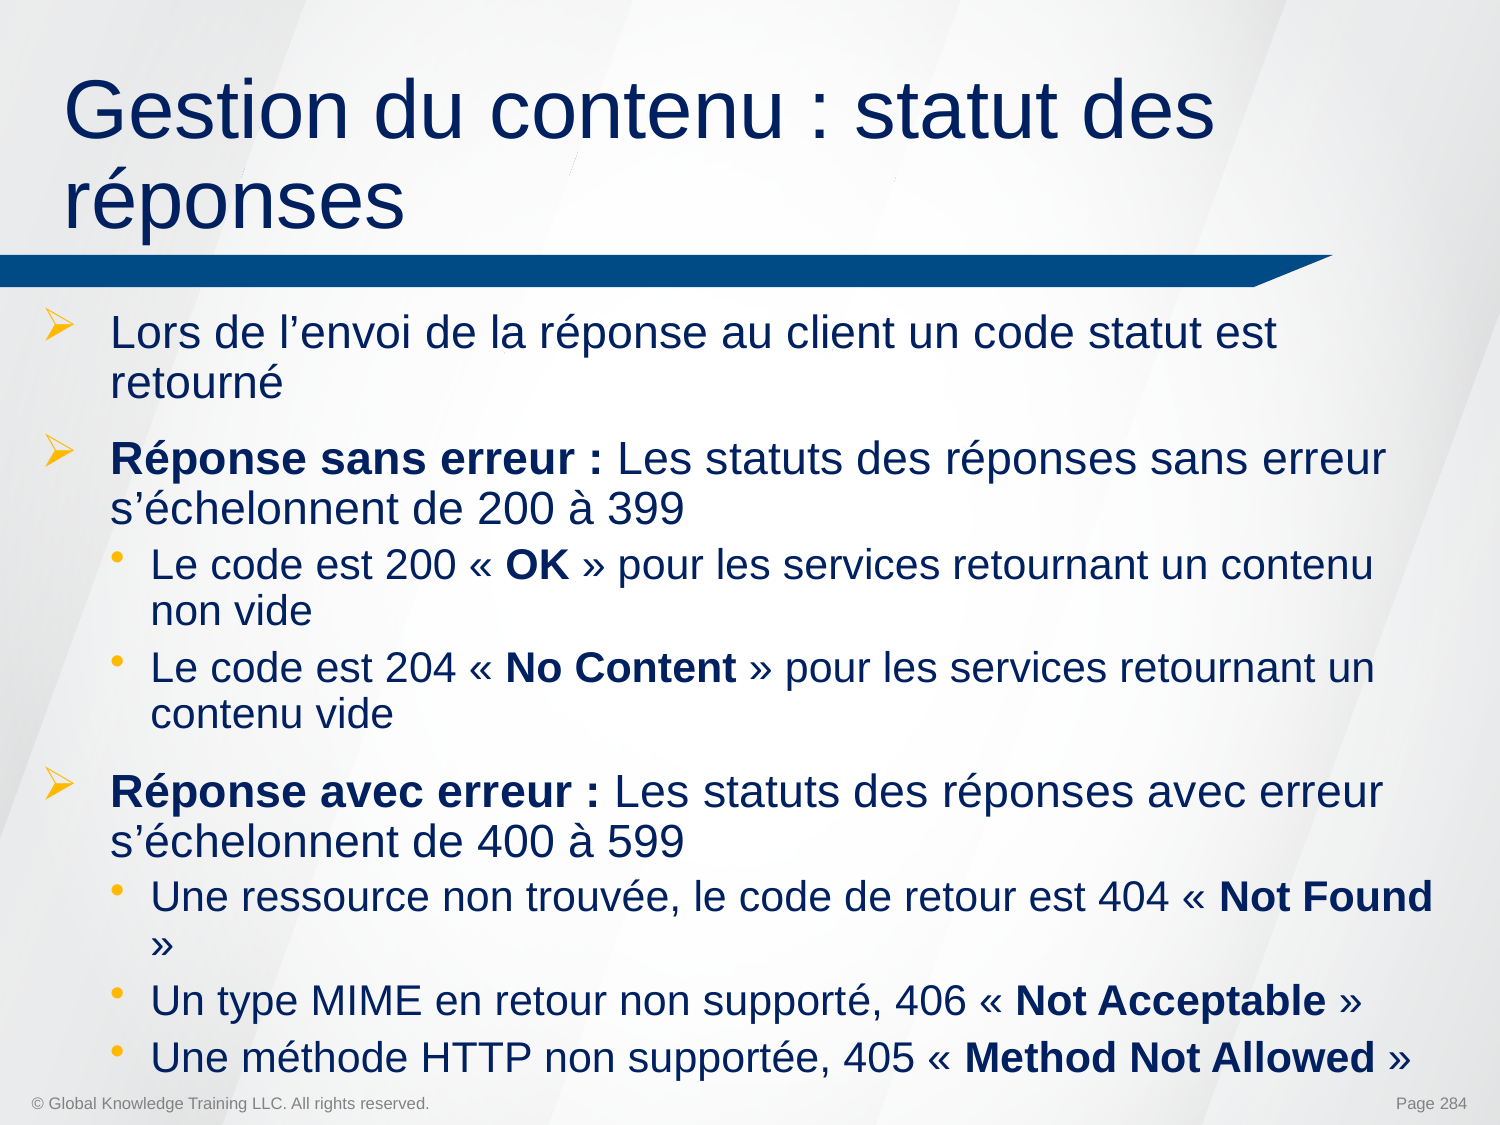

# Gestion du contenu : statut des réponses
Lors de l’envoi de la réponse au client un code statut est retourné
Réponse sans erreur : Les statuts des réponses sans erreur s’échelonnent de 200 à 399
Le code est 200 « OK » pour les services retournant un contenu non vide
Le code est 204 « No Content » pour les services retournant un contenu vide
Réponse avec erreur : Les statuts des réponses avec erreur s’échelonnent de 400 à 599
Une ressource non trouvée, le code de retour est 404 « Not Found »
Un type MIME en retour non supporté, 406 « Not Acceptable »
Une méthode HTTP non supportée, 405 « Method Not Allowed »